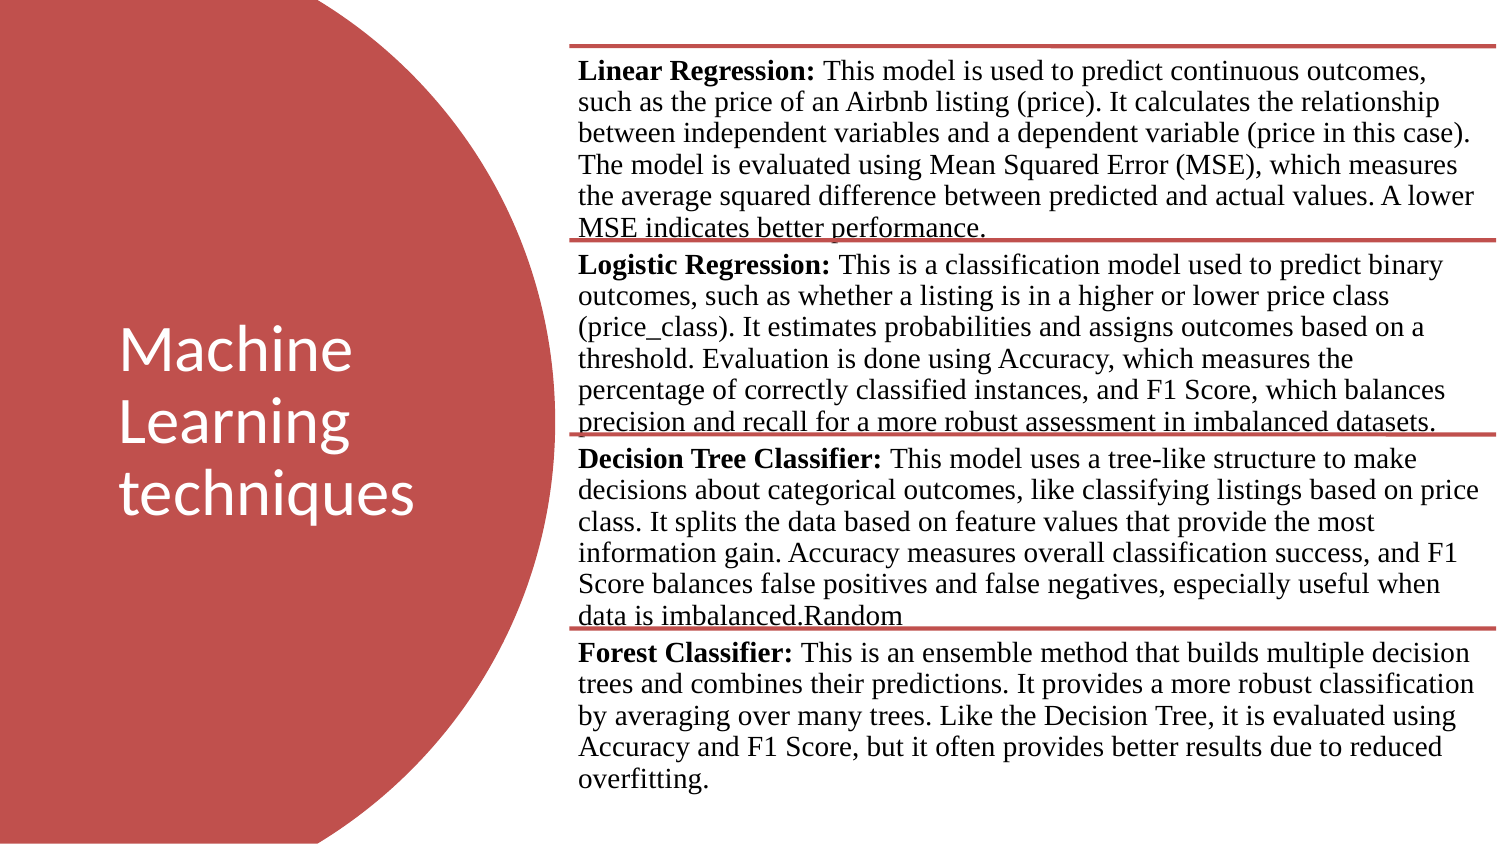

Linear Regression: This model is used to predict continuous outcomes, such as the price of an Airbnb listing (price). It calculates the relationship between independent variables and a dependent variable (price in this case). The model is evaluated using Mean Squared Error (MSE), which measures the average squared difference between predicted and actual values. A lower MSE indicates better performance.
Logistic Regression: This is a classification model used to predict binary outcomes, such as whether a listing is in a higher or lower price class (price_class). It estimates probabilities and assigns outcomes based on a threshold. Evaluation is done using Accuracy, which measures the percentage of correctly classified instances, and F1 Score, which balances precision and recall for a more robust assessment in imbalanced datasets.
Decision Tree Classifier: This model uses a tree-like structure to make decisions about categorical outcomes, like classifying listings based on price class. It splits the data based on feature values that provide the most information gain. Accuracy measures overall classification success, and F1 Score balances false positives and false negatives, especially useful when data is imbalanced.Random
Forest Classifier: This is an ensemble method that builds multiple decision trees and combines their predictions. It provides a more robust classification by averaging over many trees. Like the Decision Tree, it is evaluated using Accuracy and F1 Score, but it often provides better results due to reduced overfitting.
Machine Learning techniques